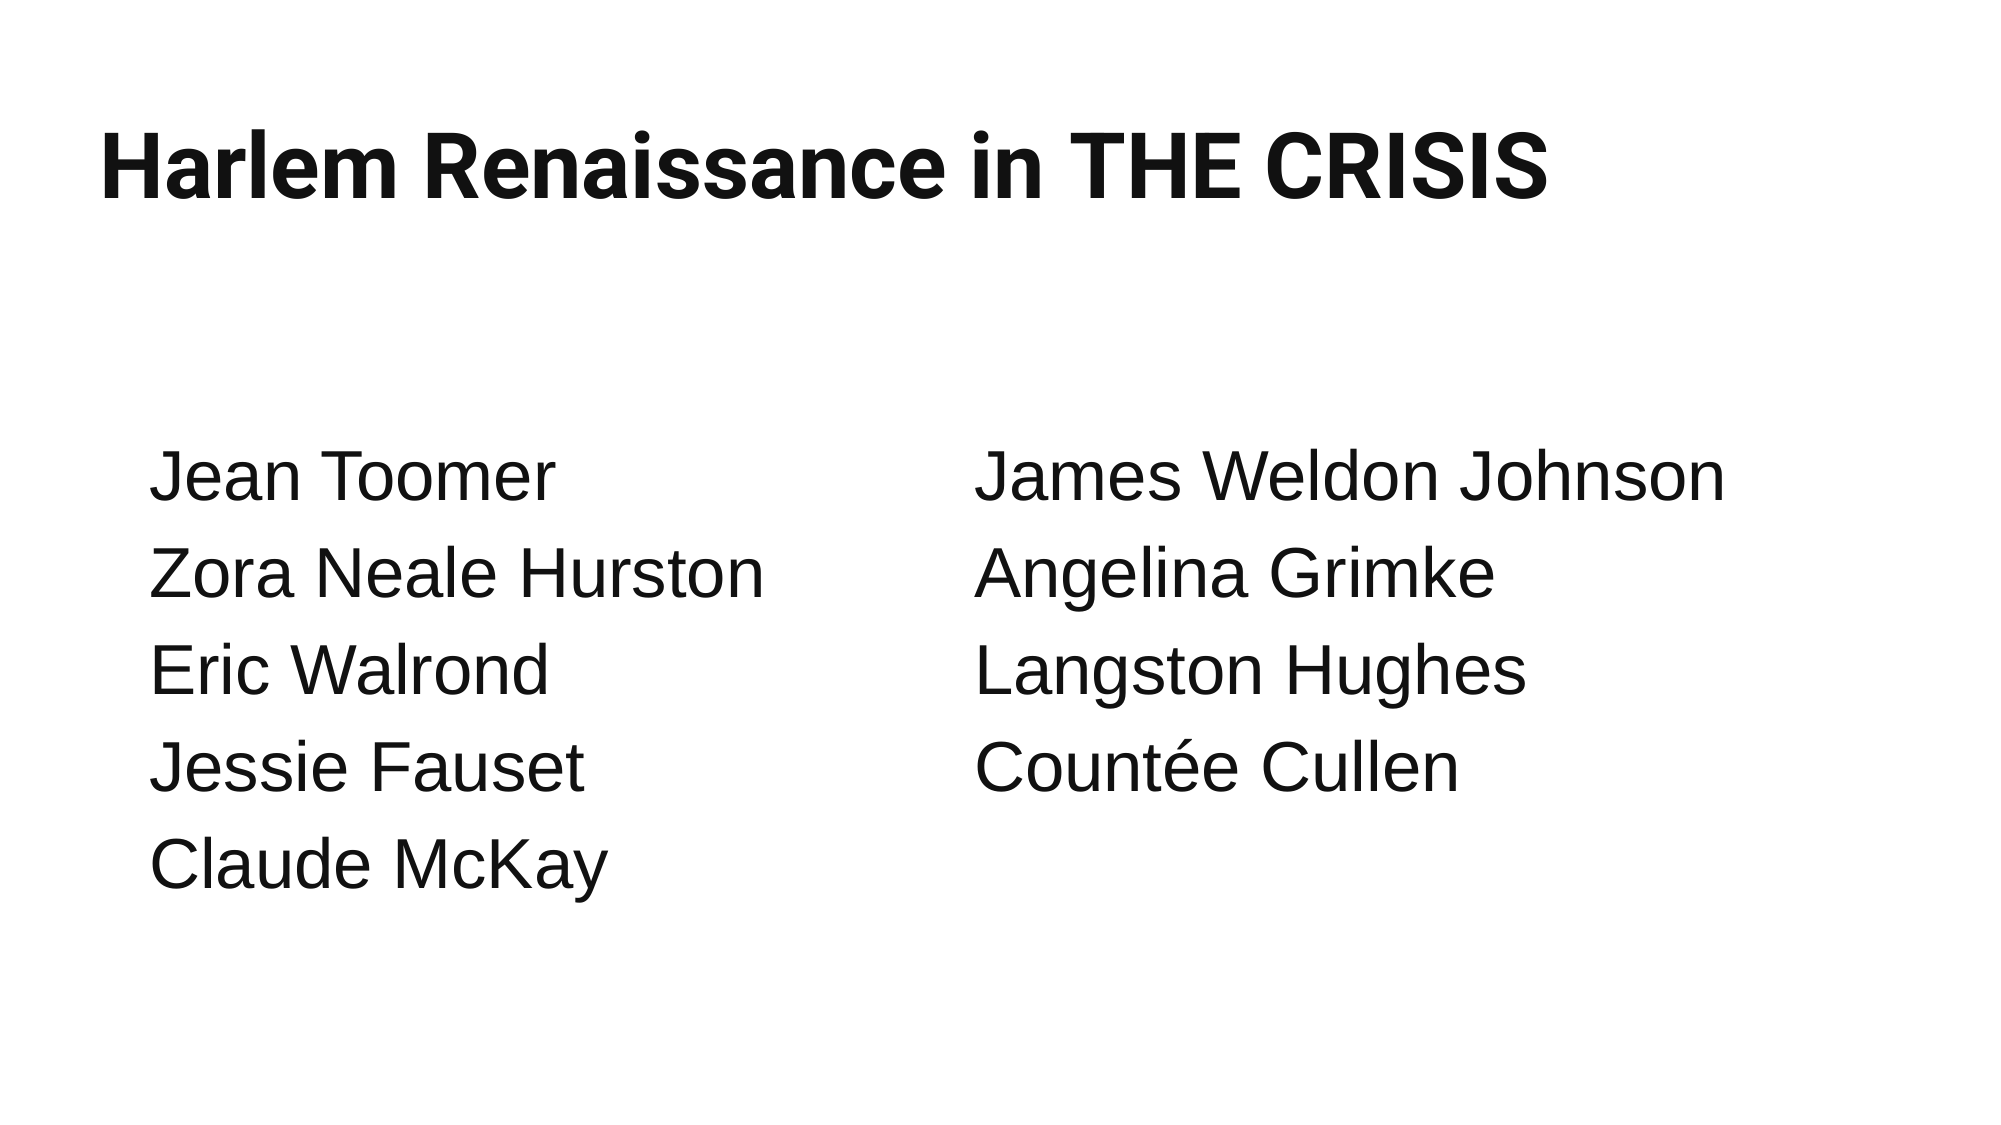

# Harlem Renaissance in The Crisis
Jean Toomer
Zora Neale Hurston
Eric Walrond
Jessie Fauset
Claude McKay
James Weldon Johnson
Angelina Grimke
Langston Hughes
Countée Cullen